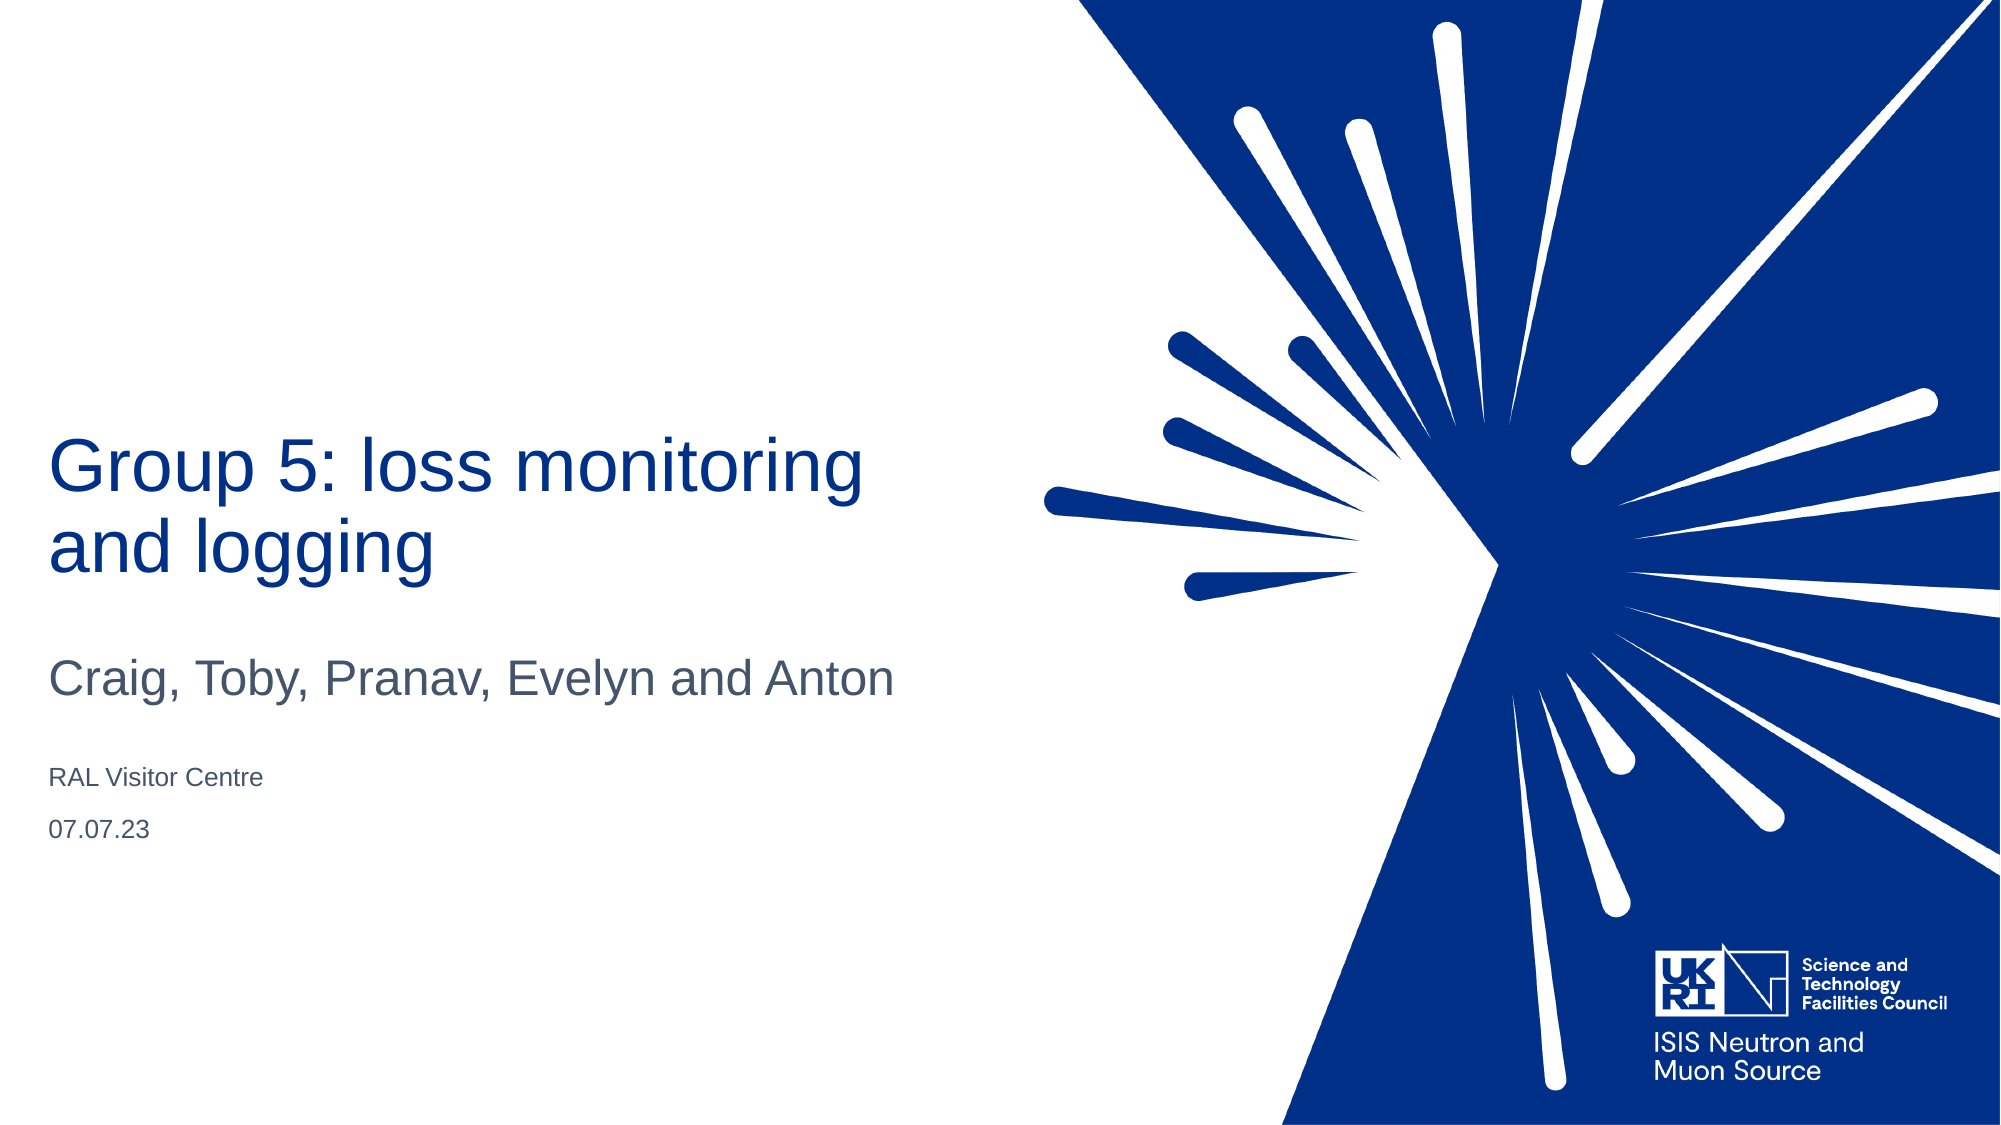

# Group 5: loss monitoring and logging
Craig, Toby, Pranav, Evelyn and Anton
RAL Visitor Centre
07.07.23